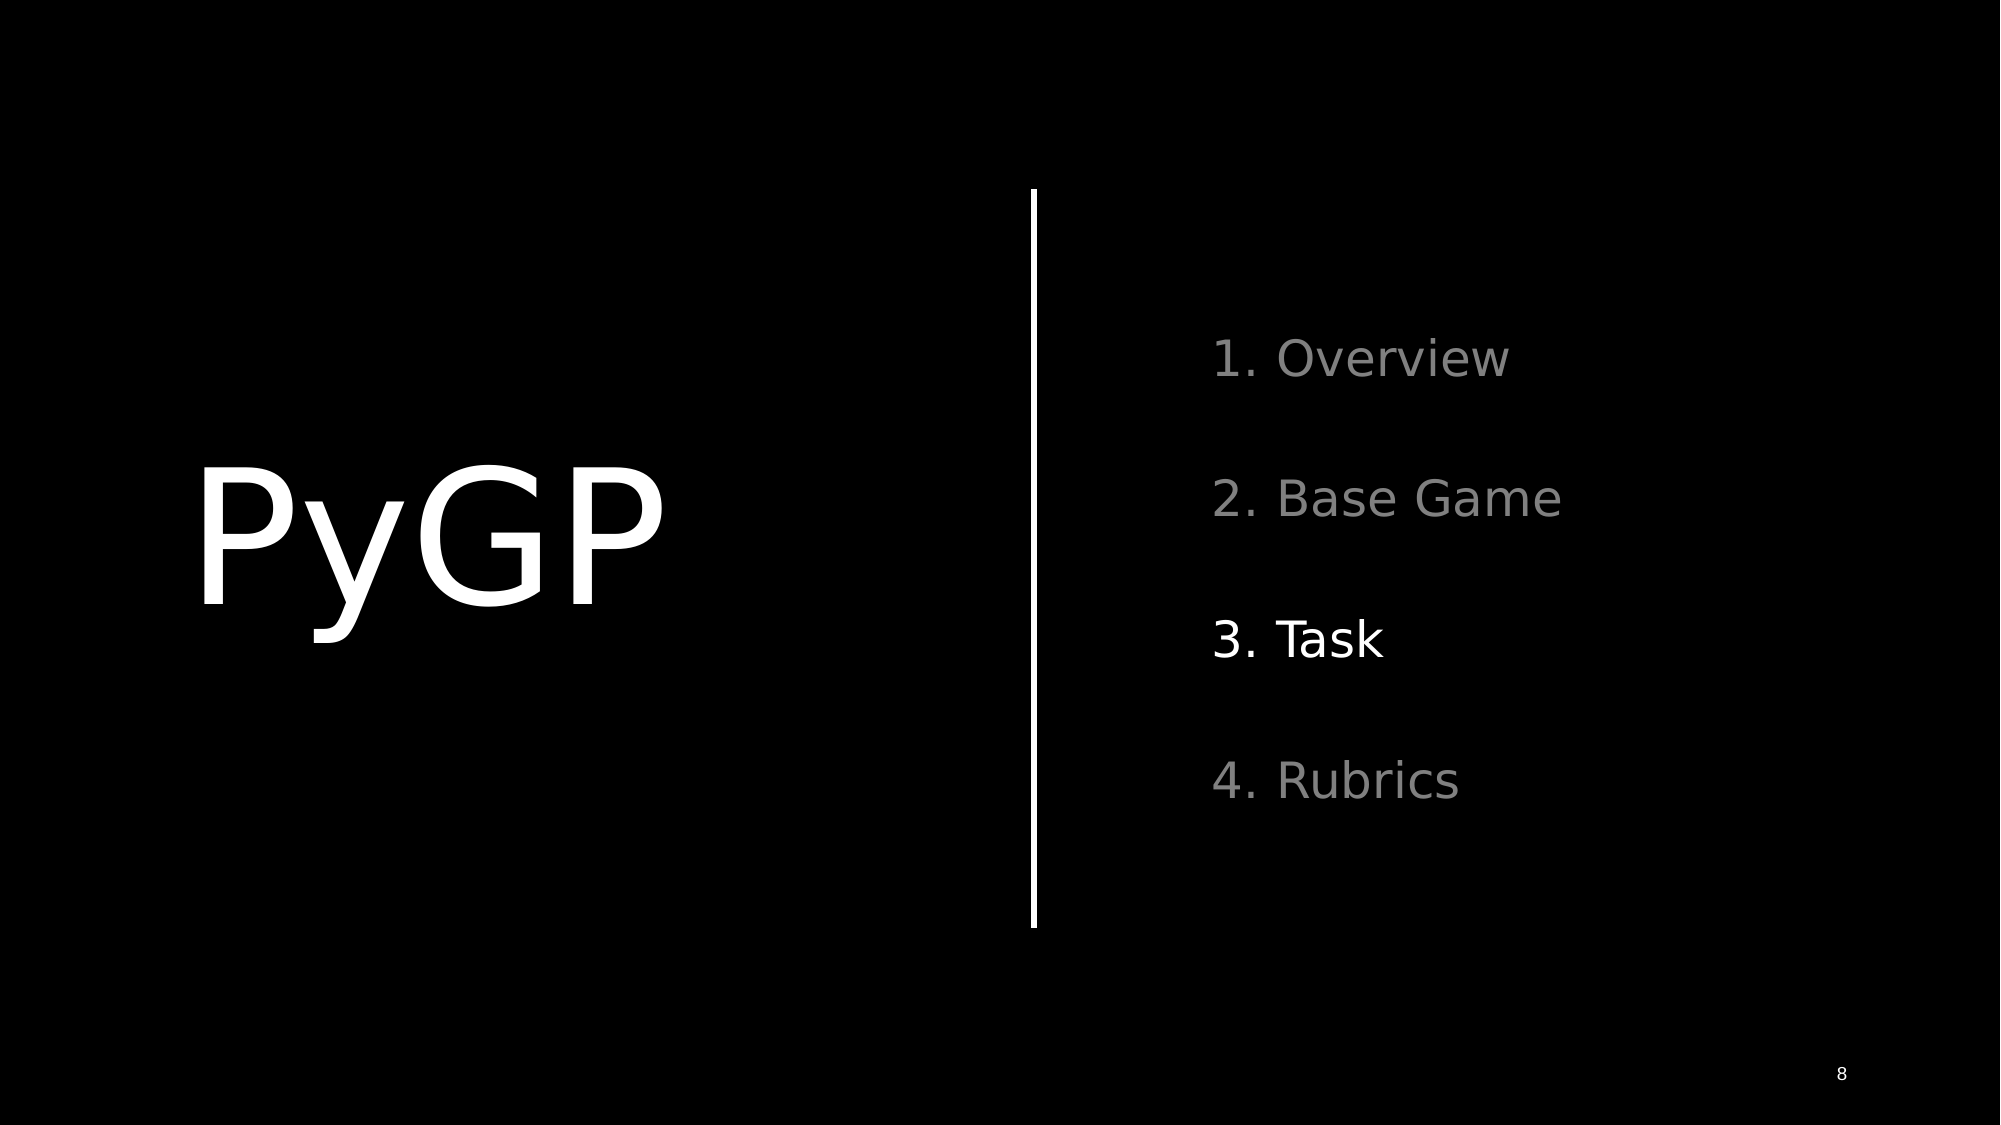

Overview
Base Game
Task
Rubrics

PyGP
8